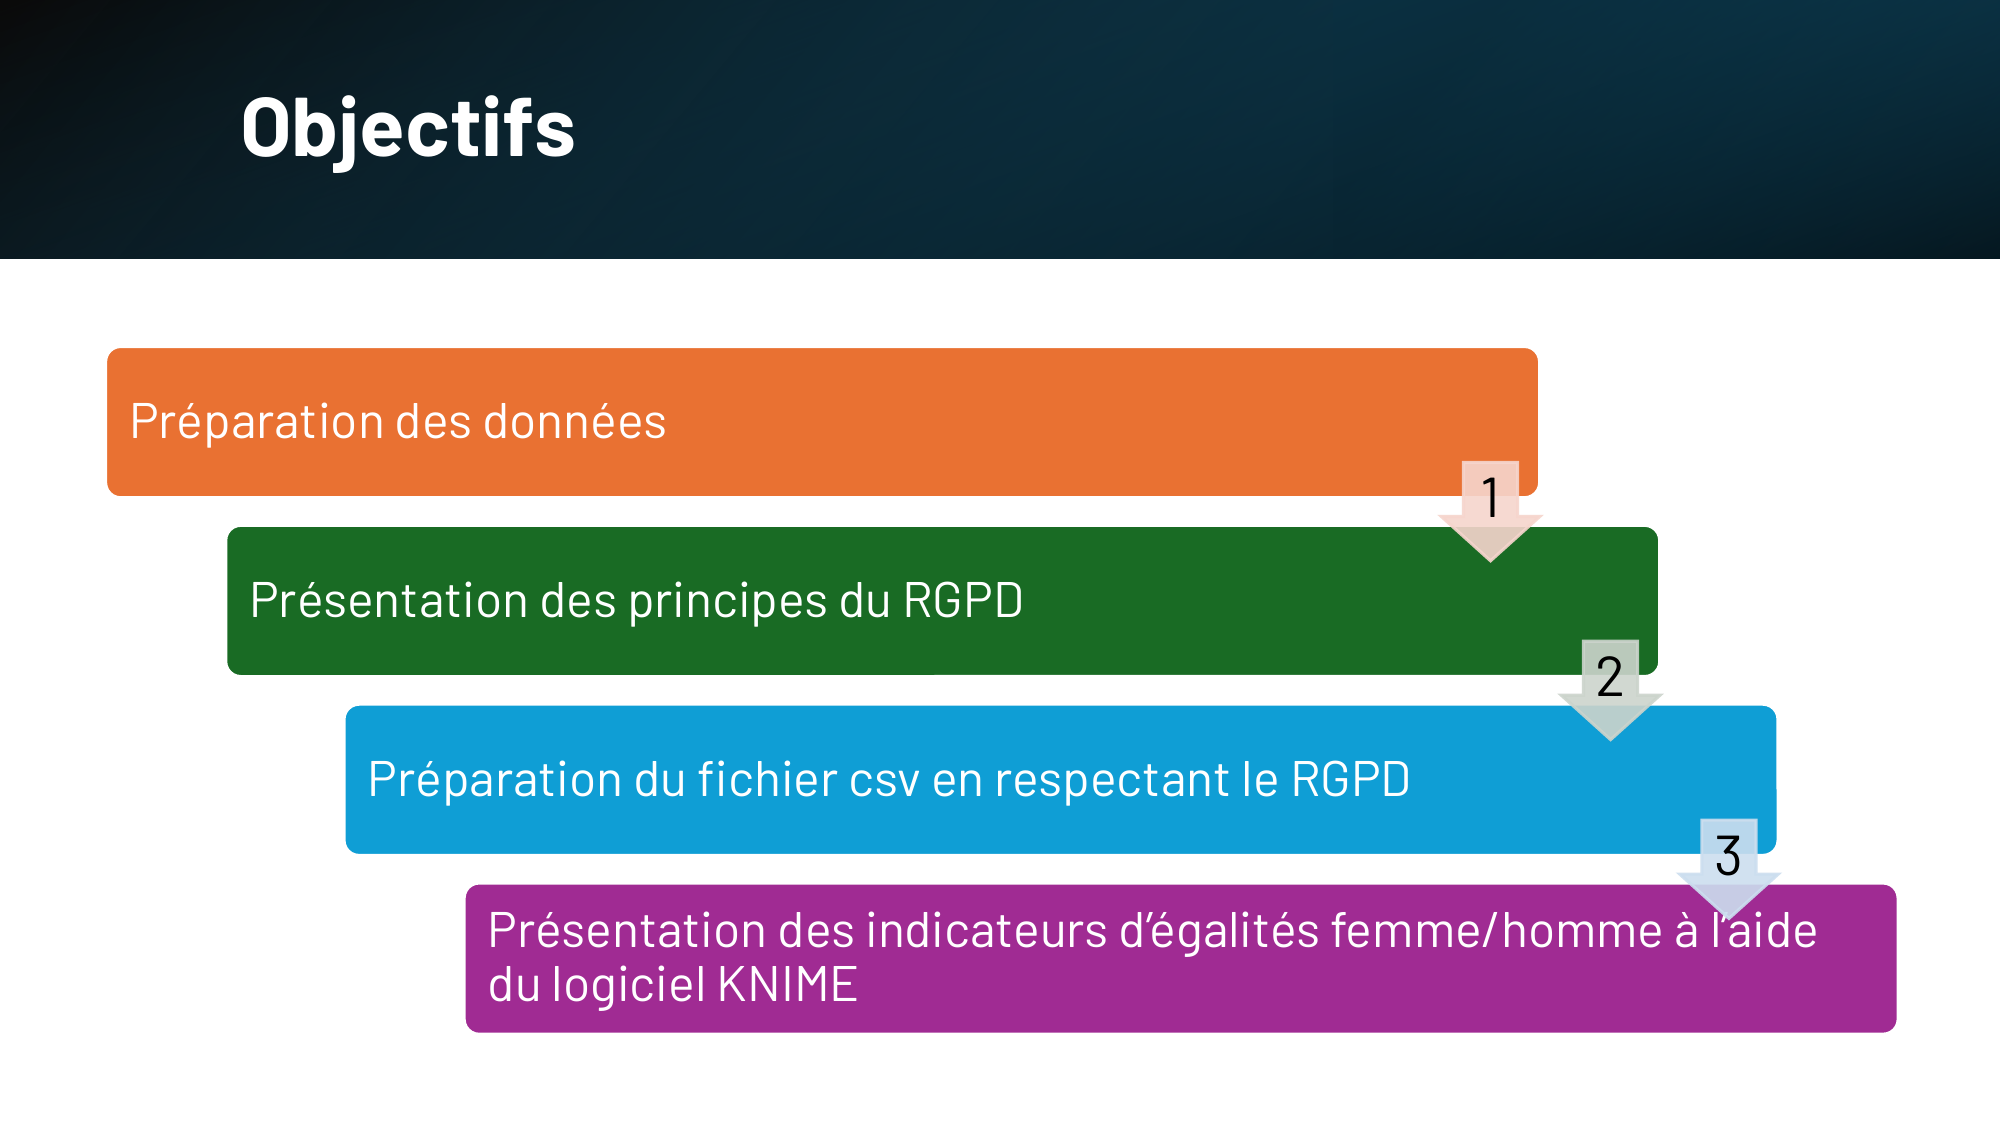

# Objectifs
Préparation des données
Présentation des principes du RGPD
Préparation du fichier csv en respectant le RGPD
Présentation des indicateurs d’égalités femme/homme à l’aide du logiciel KNIME
1
2
3